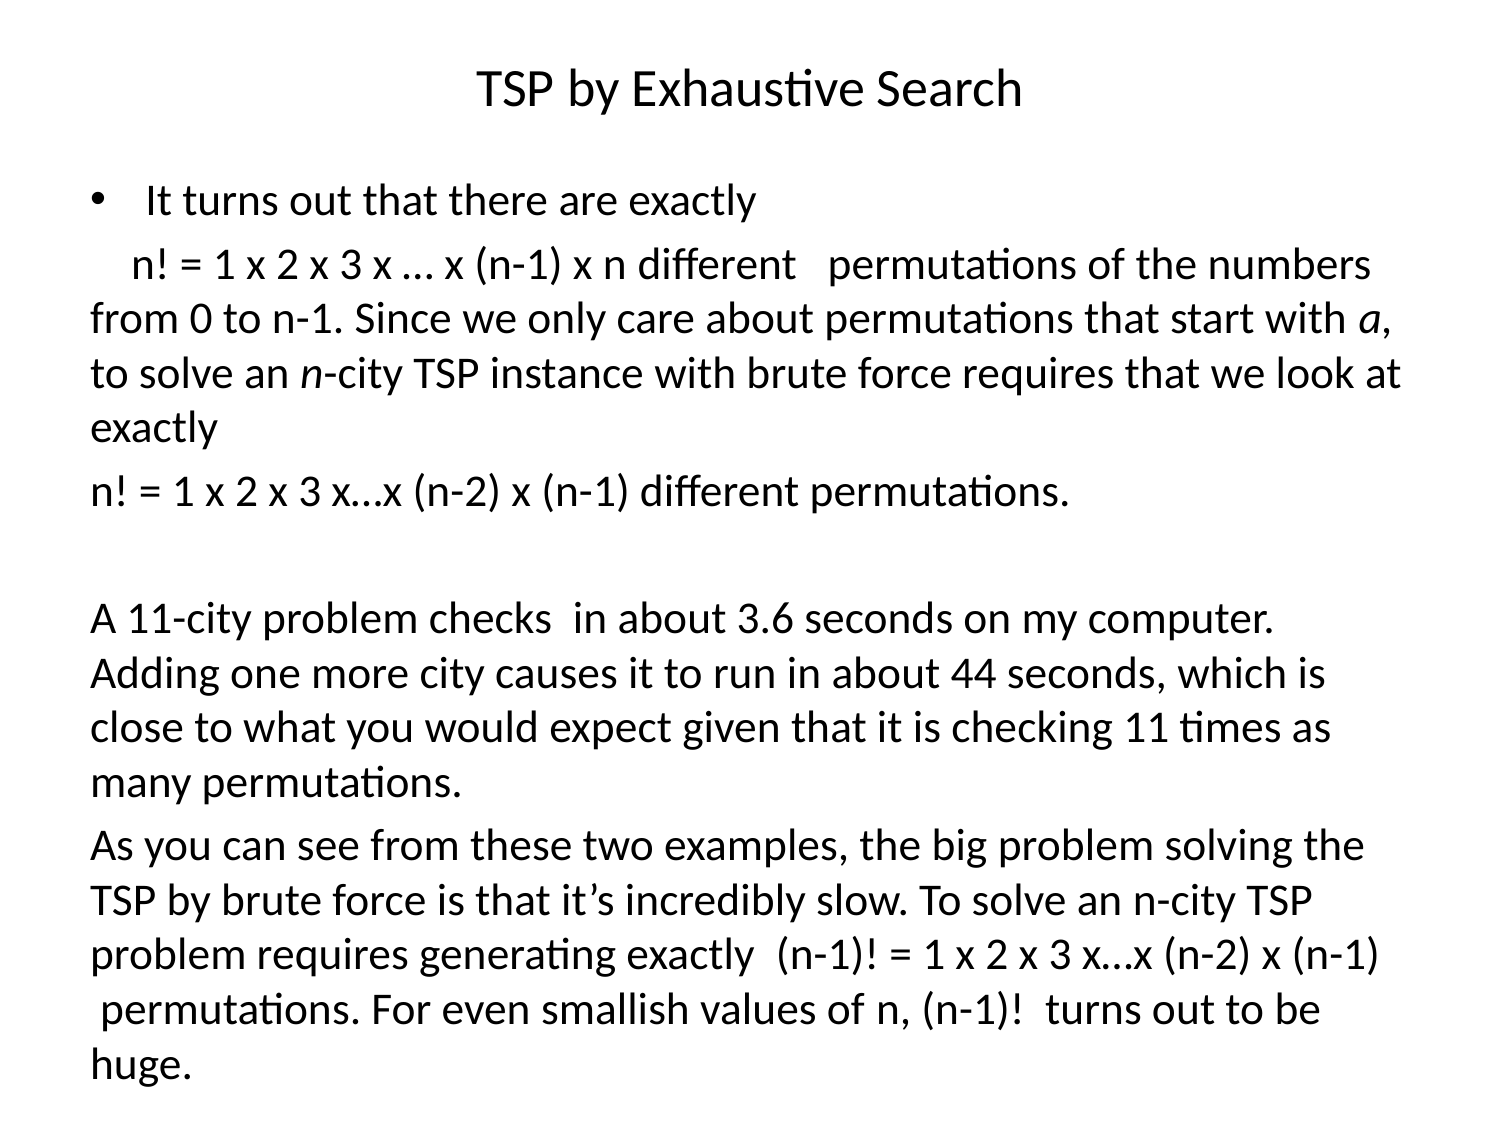

# TSP by Exhaustive Search
It turns out that there are exactly
    n! = 1 x 2 x 3 x … x (n-1) x n different   permutations of the numbers from 0 to n-1. Since we only care about permutations that start with a, to solve an n-city TSP instance with brute force requires that we look at exactly
n! = 1 x 2 x 3 x…x (n-2) x (n-1) different permutations.

A 11-city problem checks  in about 3.6 seconds on my computer. Adding one more city causes it to run in about 44 seconds, which is close to what you would expect given that it is checking 11 times as many permutations.
As you can see from these two examples, the big problem solving the TSP by brute force is that it’s incredibly slow. To solve an n-city TSP problem requires generating exactly  (n-1)! = 1 x 2 x 3 x…x (n-2) x (n-1)  permutations. For even smallish values of n, (n-1)!  turns out to be huge.